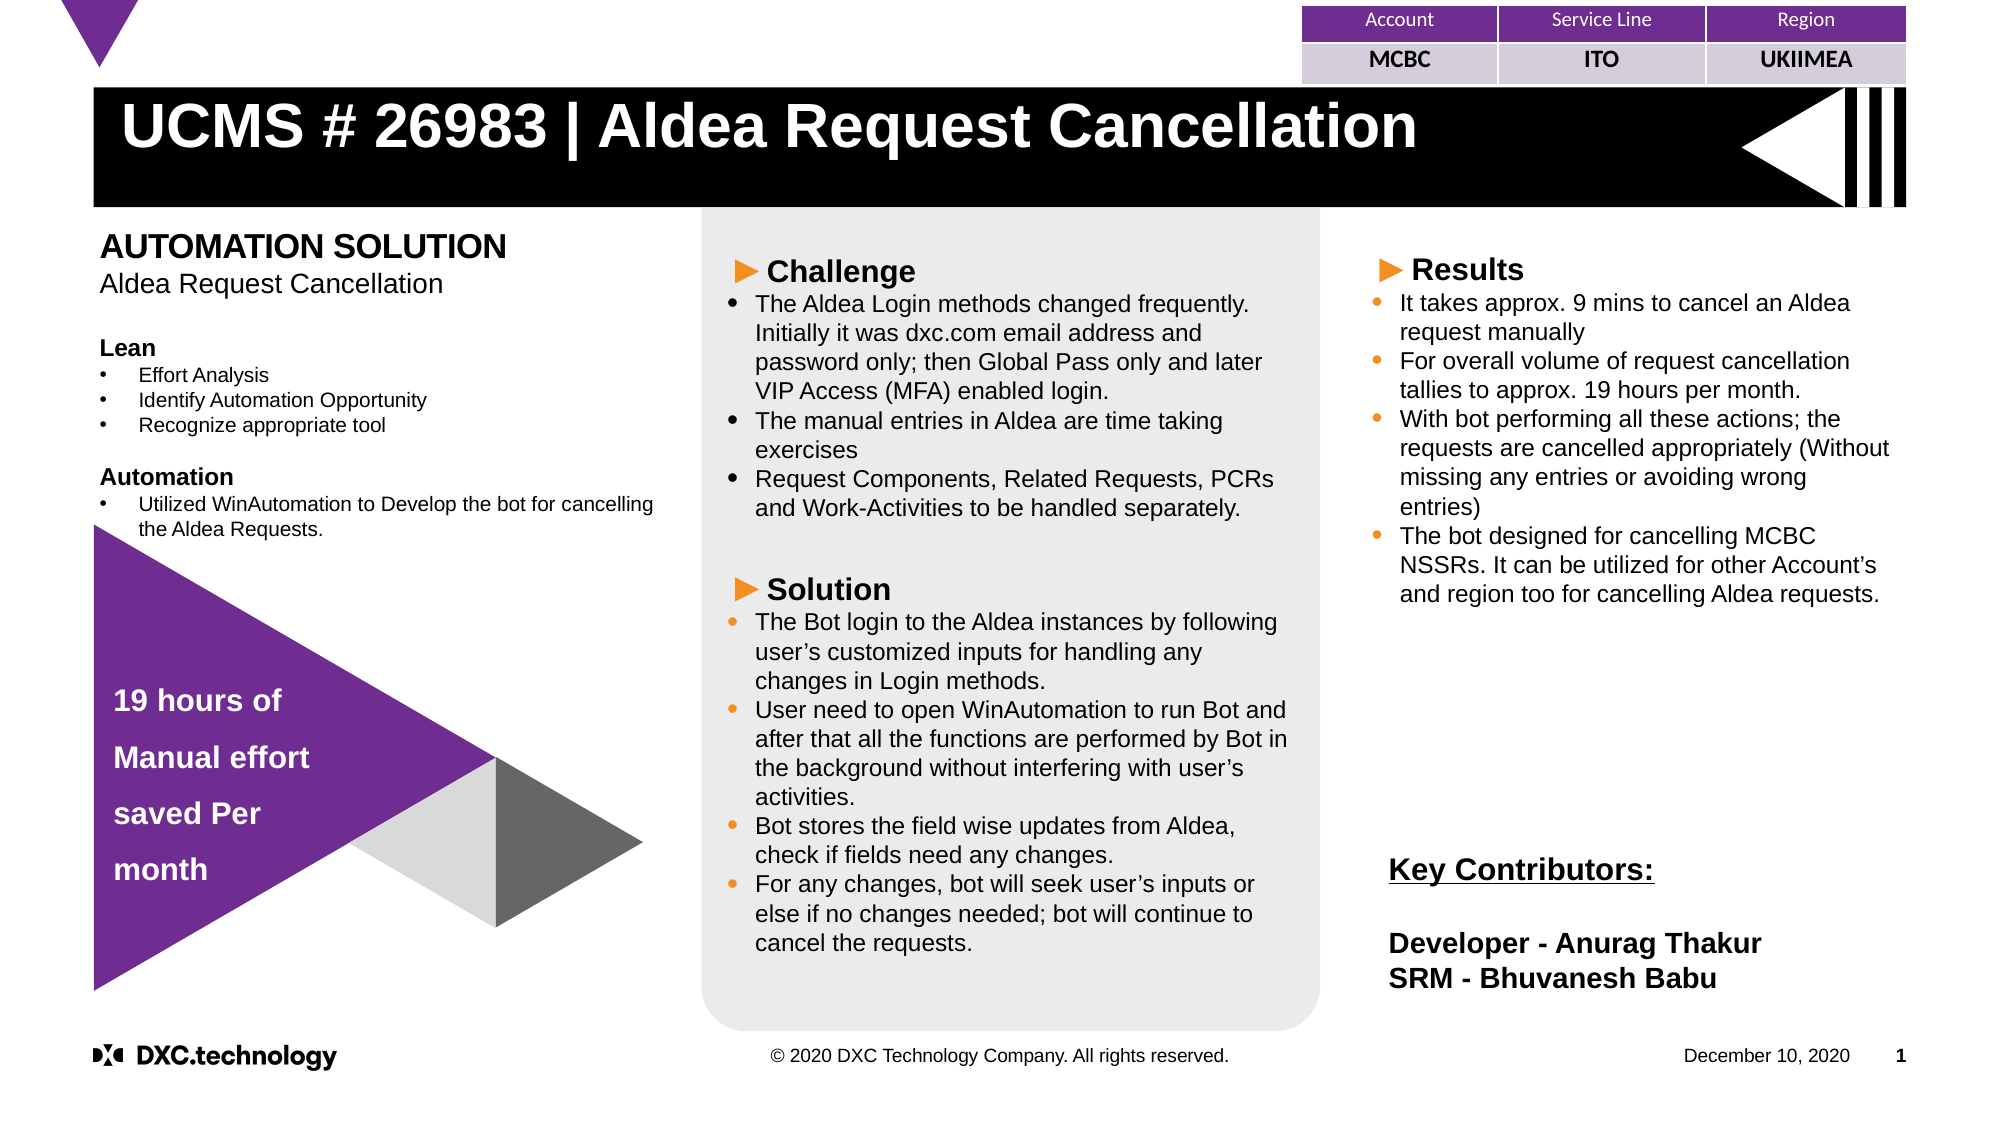

| Account | Service Line | Region |
| --- | --- | --- |
| MCBC | ITO | UKIIMEA |

# UCMS # 26983 | Aldea Request Cancellation

Challenge
The Aldea Login methods changed frequently. Initially it was dxc.com email address and password only; then Global Pass only and later VIP Access (MFA) enabled login.
The manual entries in Aldea are time taking exercises
Request Components, Related Requests, PCRs and Work-Activities to be handled separately.

Solution
The Bot login to the Aldea instances by following user’s customized inputs for handling any changes in Login methods.
User need to open WinAutomation to run Bot and after that all the functions are performed by Bot in the background without interfering with user’s activities.
Bot stores the field wise updates from Aldea, check if fields need any changes.
For any changes, bot will seek user’s inputs or else if no changes needed; bot will continue to cancel the requests.
AUTOMATION SOLUTION
Aldea Request Cancellation

Lean
Effort Analysis
Identify Automation Opportunity
Recognize appropriate tool

Automation
Utilized WinAutomation to Develop the bot for cancelling the Aldea Requests.
Results
It takes approx. 9 mins to cancel an Aldea request manually
For overall volume of request cancellation tallies to approx. 19 hours per month.
With bot performing all these actions; the requests are cancelled appropriately (Without missing any entries or avoiding wrong entries)
The bot designed for cancelling MCBC NSSRs. It can be utilized for other Account’s and region too for cancelling Aldea requests.

19 hours of Manual effort saved Per month

Key Contributors:

Developer - Anurag Thakur
SRM - Bhuvanesh Babu